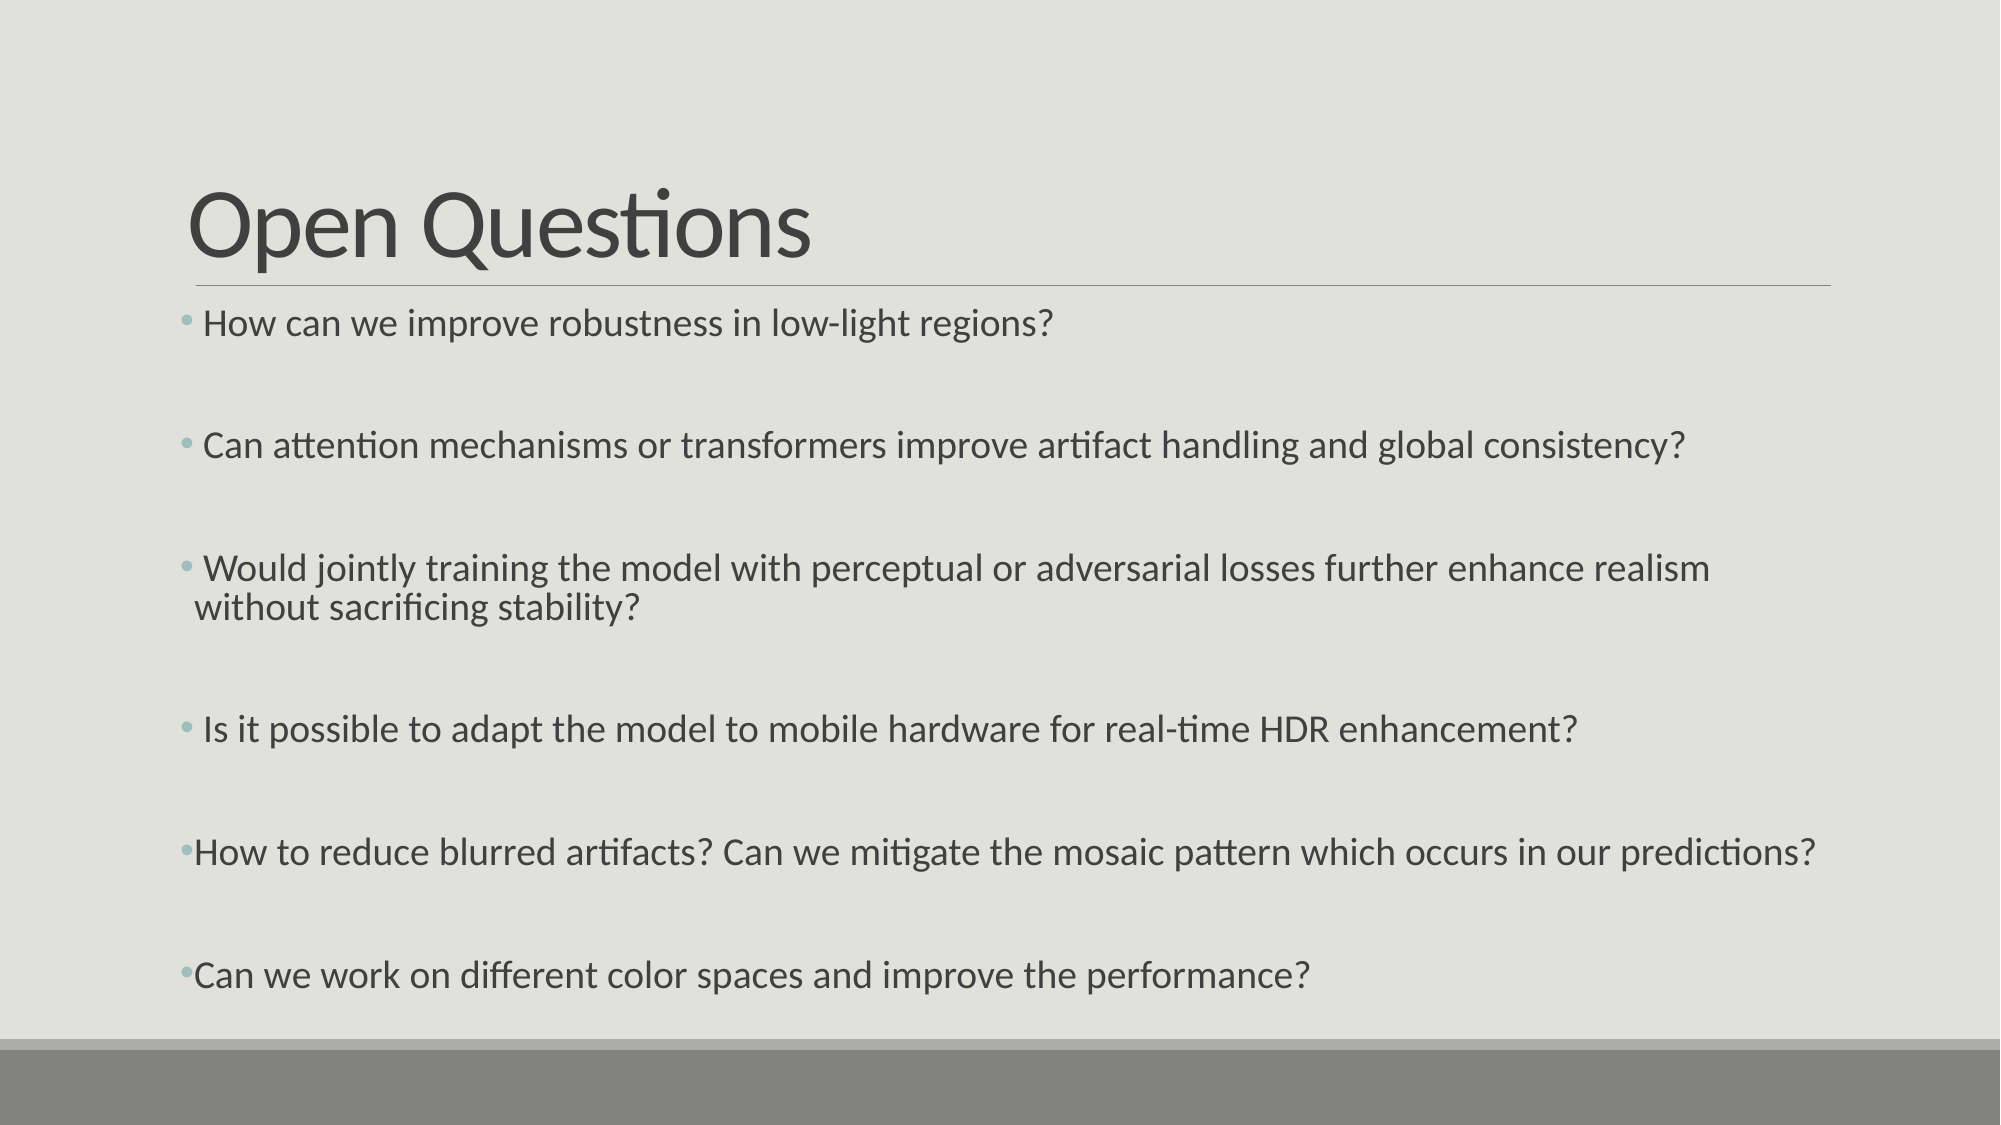

# Open Questions
 How can we improve robustness in low-light regions?

 Can attention mechanisms or transformers improve artifact handling and global consistency?

 Would jointly training the model with perceptual or adversarial losses further enhance realism without sacrificing stability?

 Is it possible to adapt the model to mobile hardware for real-time HDR enhancement?

How to reduce blurred artifacts? Can we mitigate the mosaic pattern which occurs in our predictions?

Can we work on different color spaces and improve the performance?